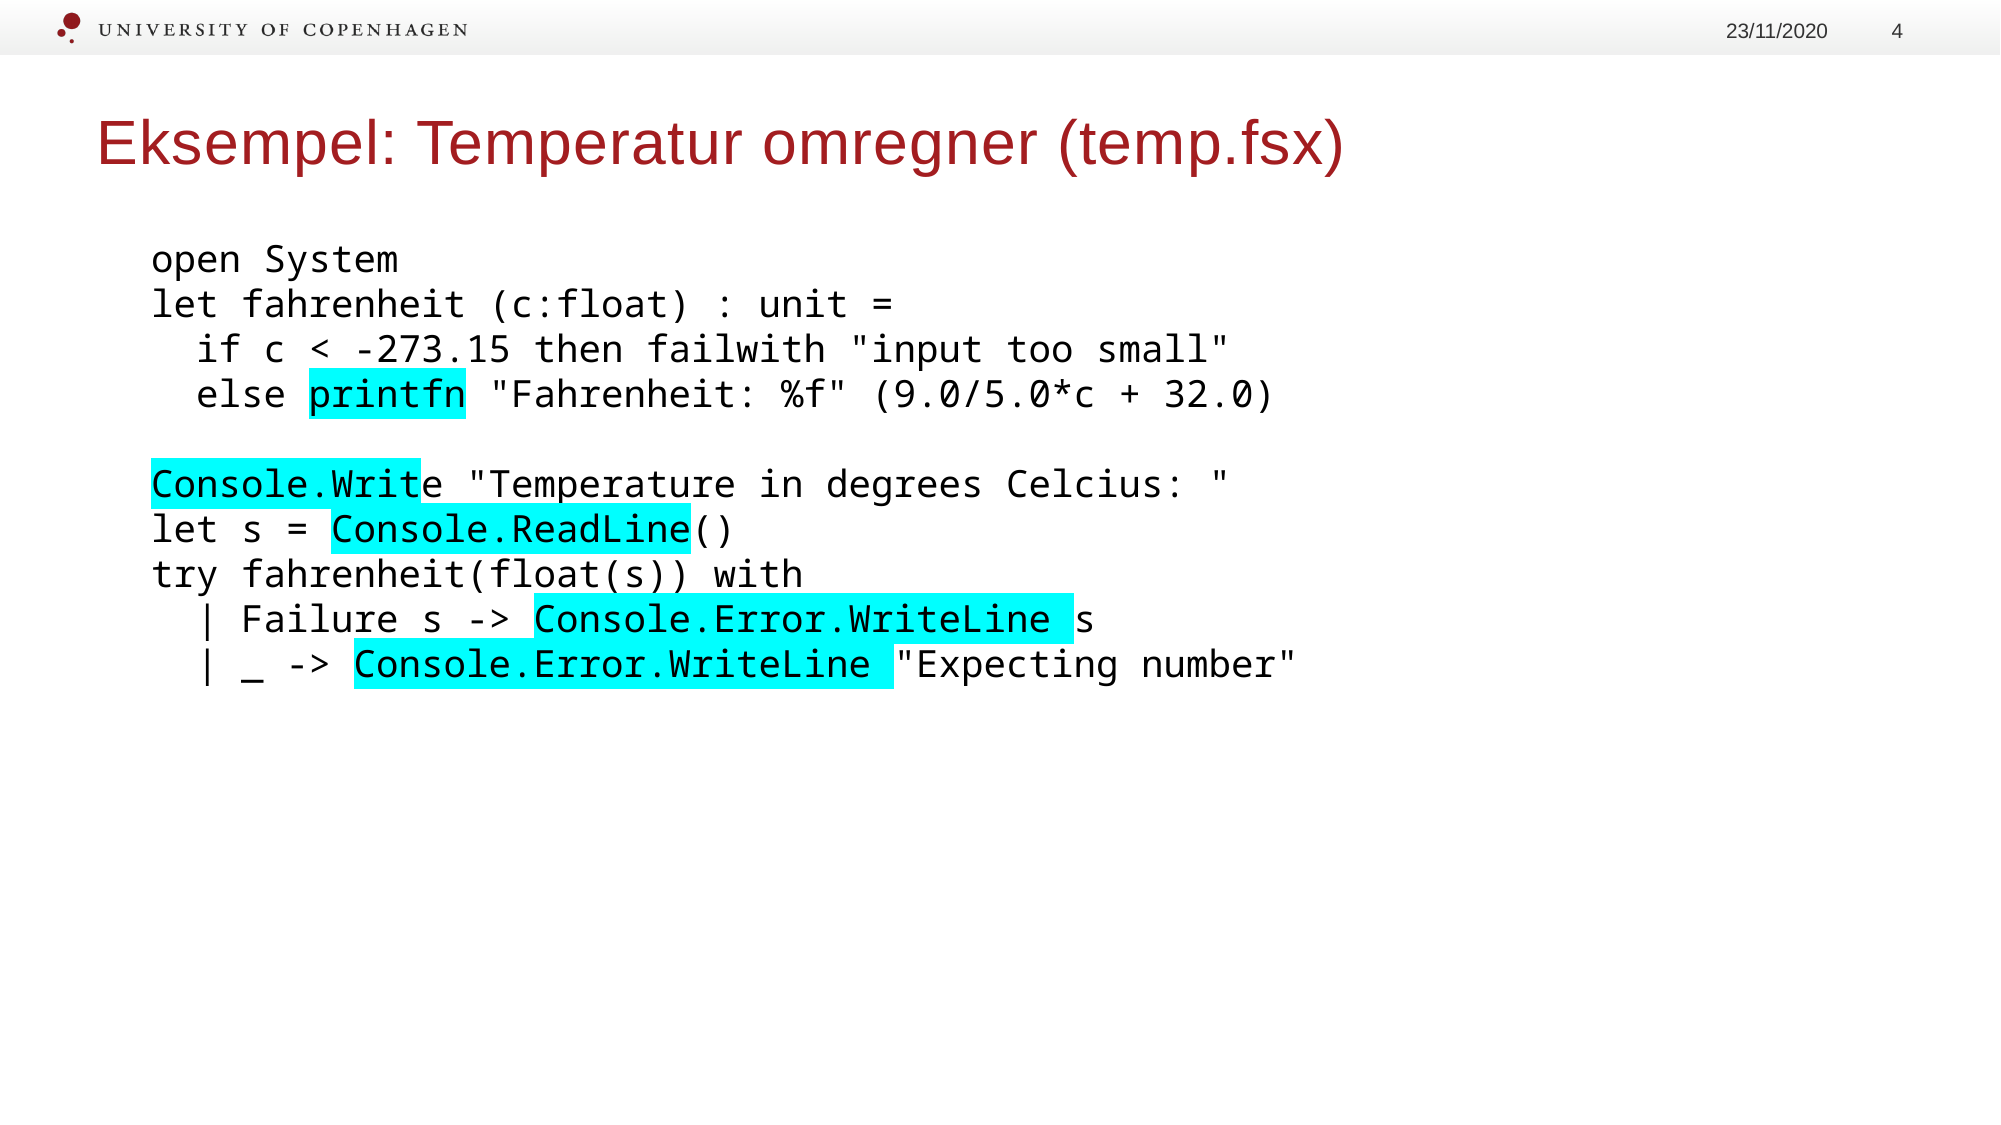

23/11/2020
4
# Eksempel: Temperatur omregner (temp.fsx)
open System
let fahrenheit (c:float) : unit =
  if c < -273.15 then failwith "input too small"
  else printfn "Fahrenheit: %f" (9.0/5.0*c + 32.0)

Console.Write "Temperature in degrees Celcius: "
let s = Console.ReadLine()
try fahrenheit(float(s)) with
  | Failure s -> Console.Error.WriteLine s
  | _ -> Console.Error.WriteLine "Expecting number"